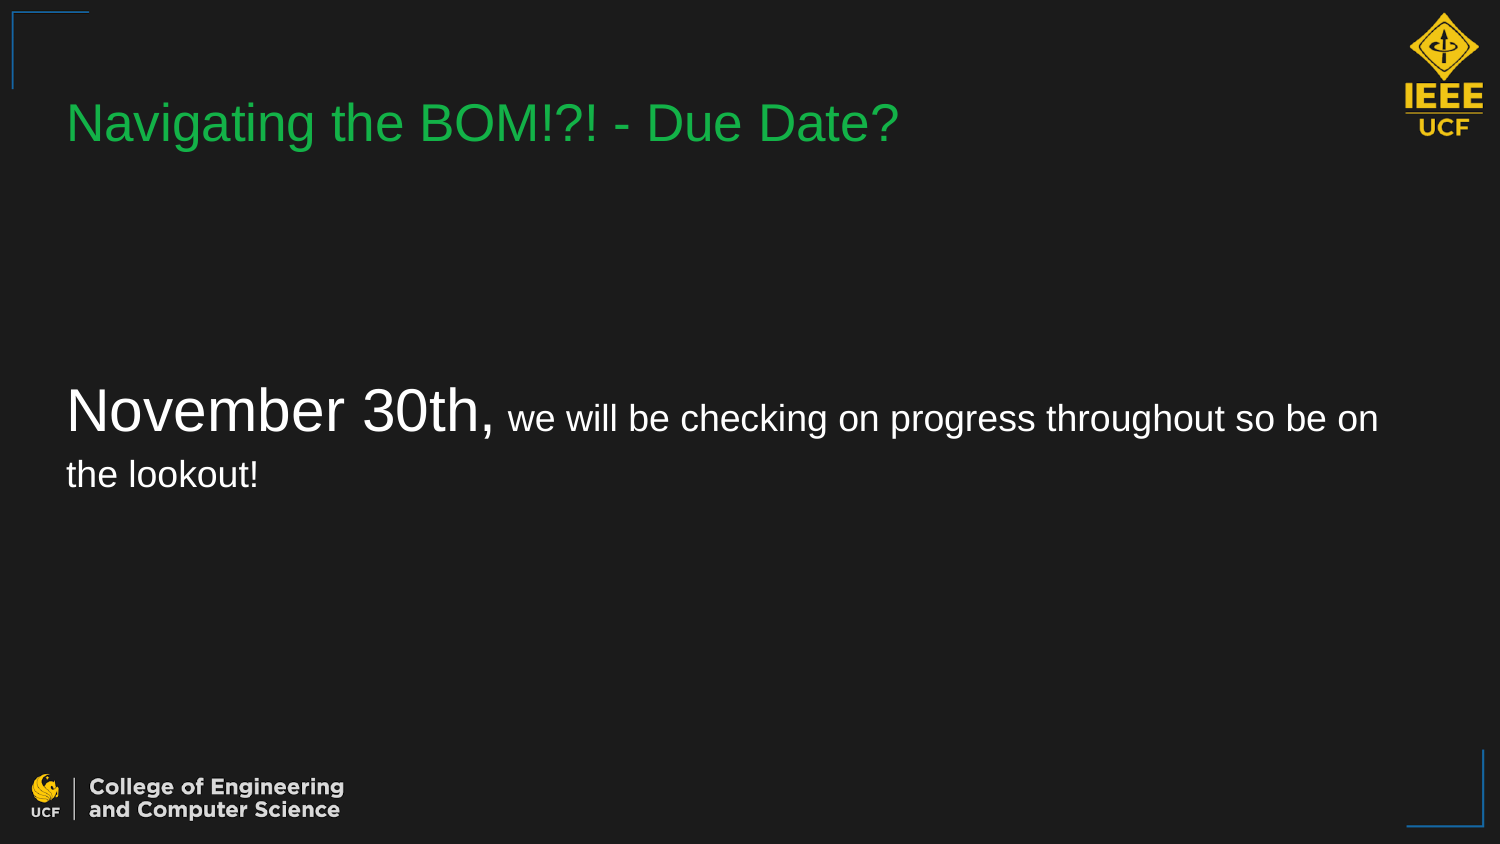

# Navigating the BOM!?! - Due Date?
November 30th, we will be checking on progress throughout so be on the lookout!